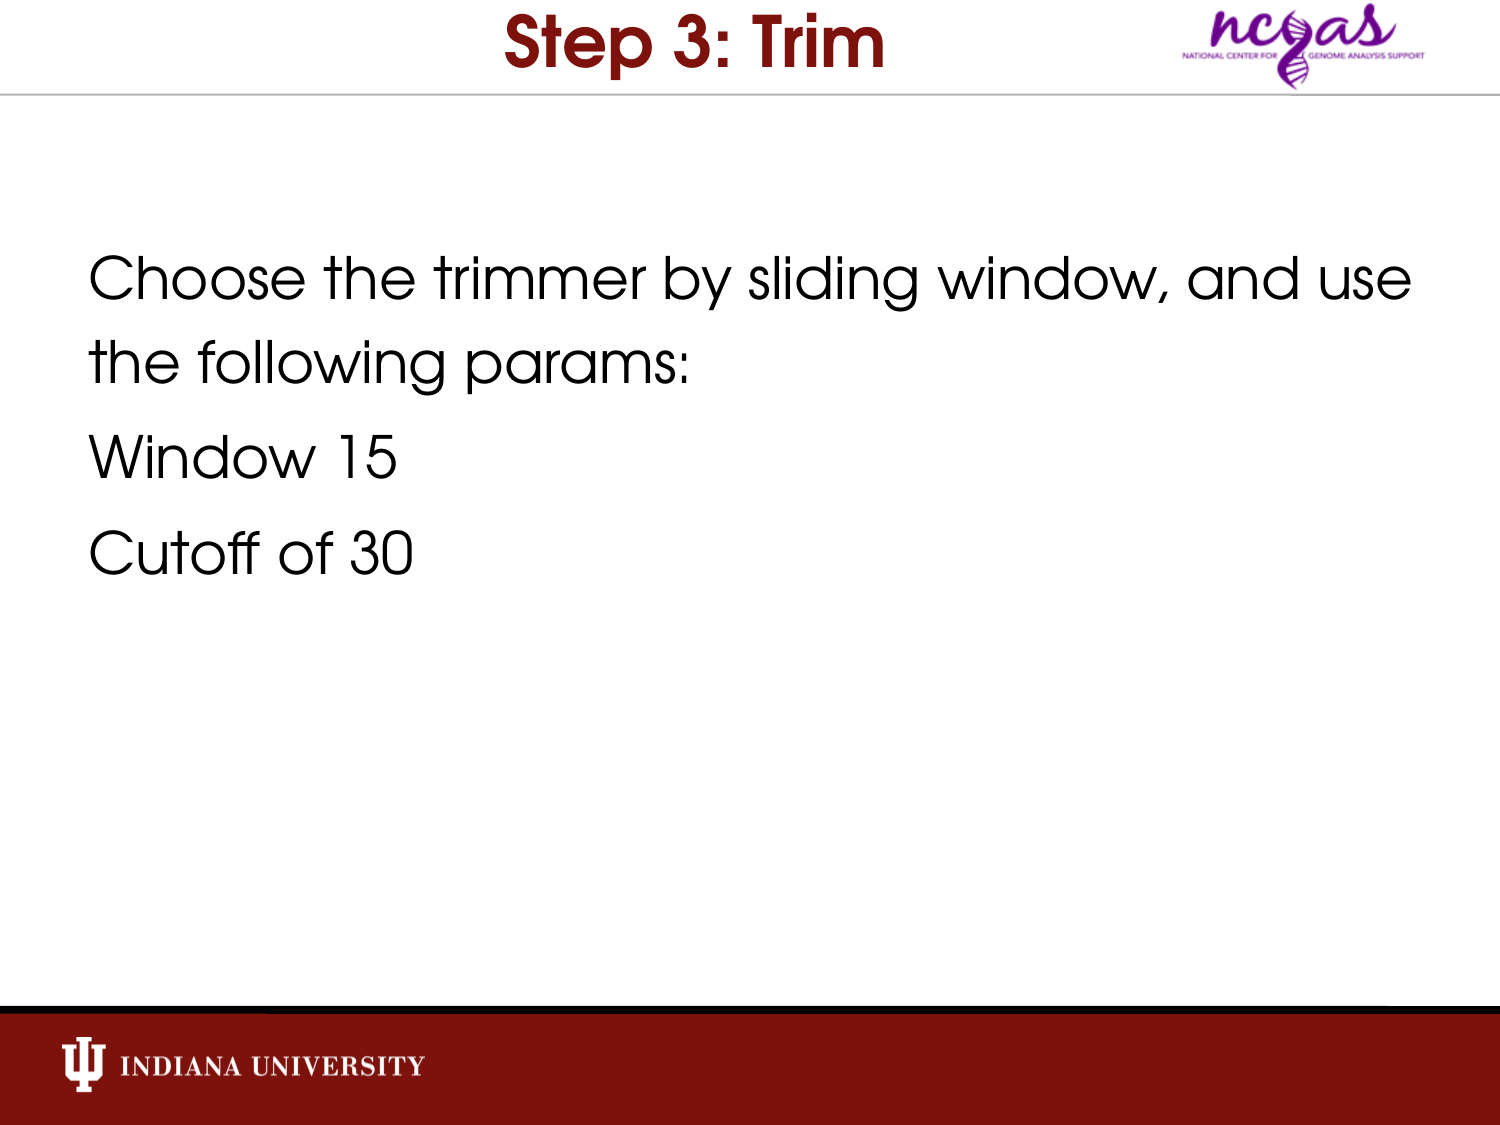

# Step 3: Trim
Choose the trimmer by sliding window, and use the following params:
Window 15
Cutoff of 30